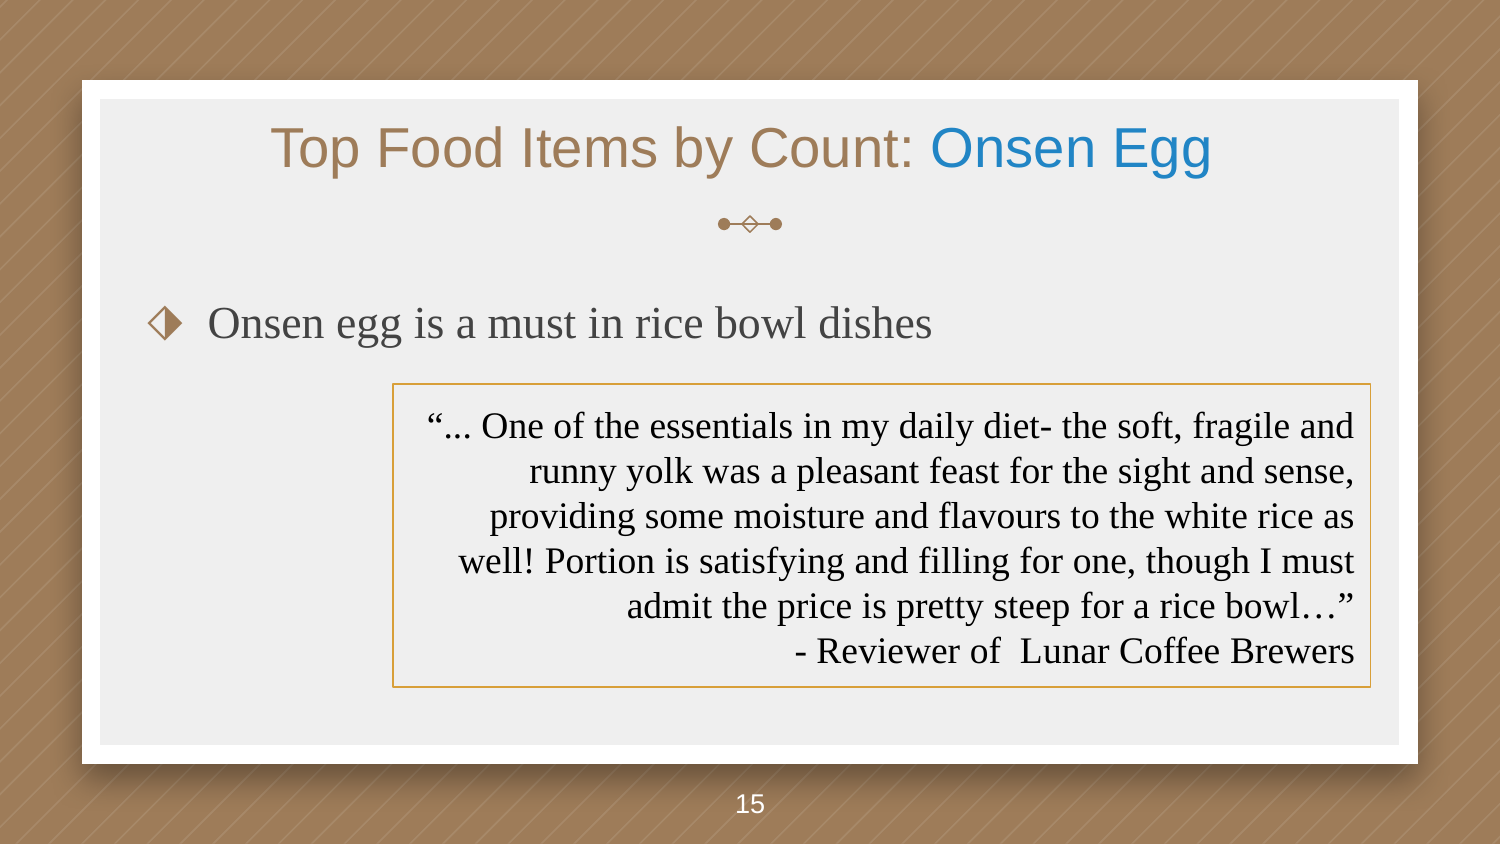

# Top Food Items by Count: Onsen Egg
Onsen egg is a must in rice bowl dishes

“... One of the essentials in my daily diet- the soft, fragile and runny yolk was a pleasant feast for the sight and sense, providing some moisture and flavours to the white rice as well! Portion is satisfying and filling for one, though I must admit the price is pretty steep for a rice bowl…”
 - Reviewer of  Lunar Coffee Brewers
15